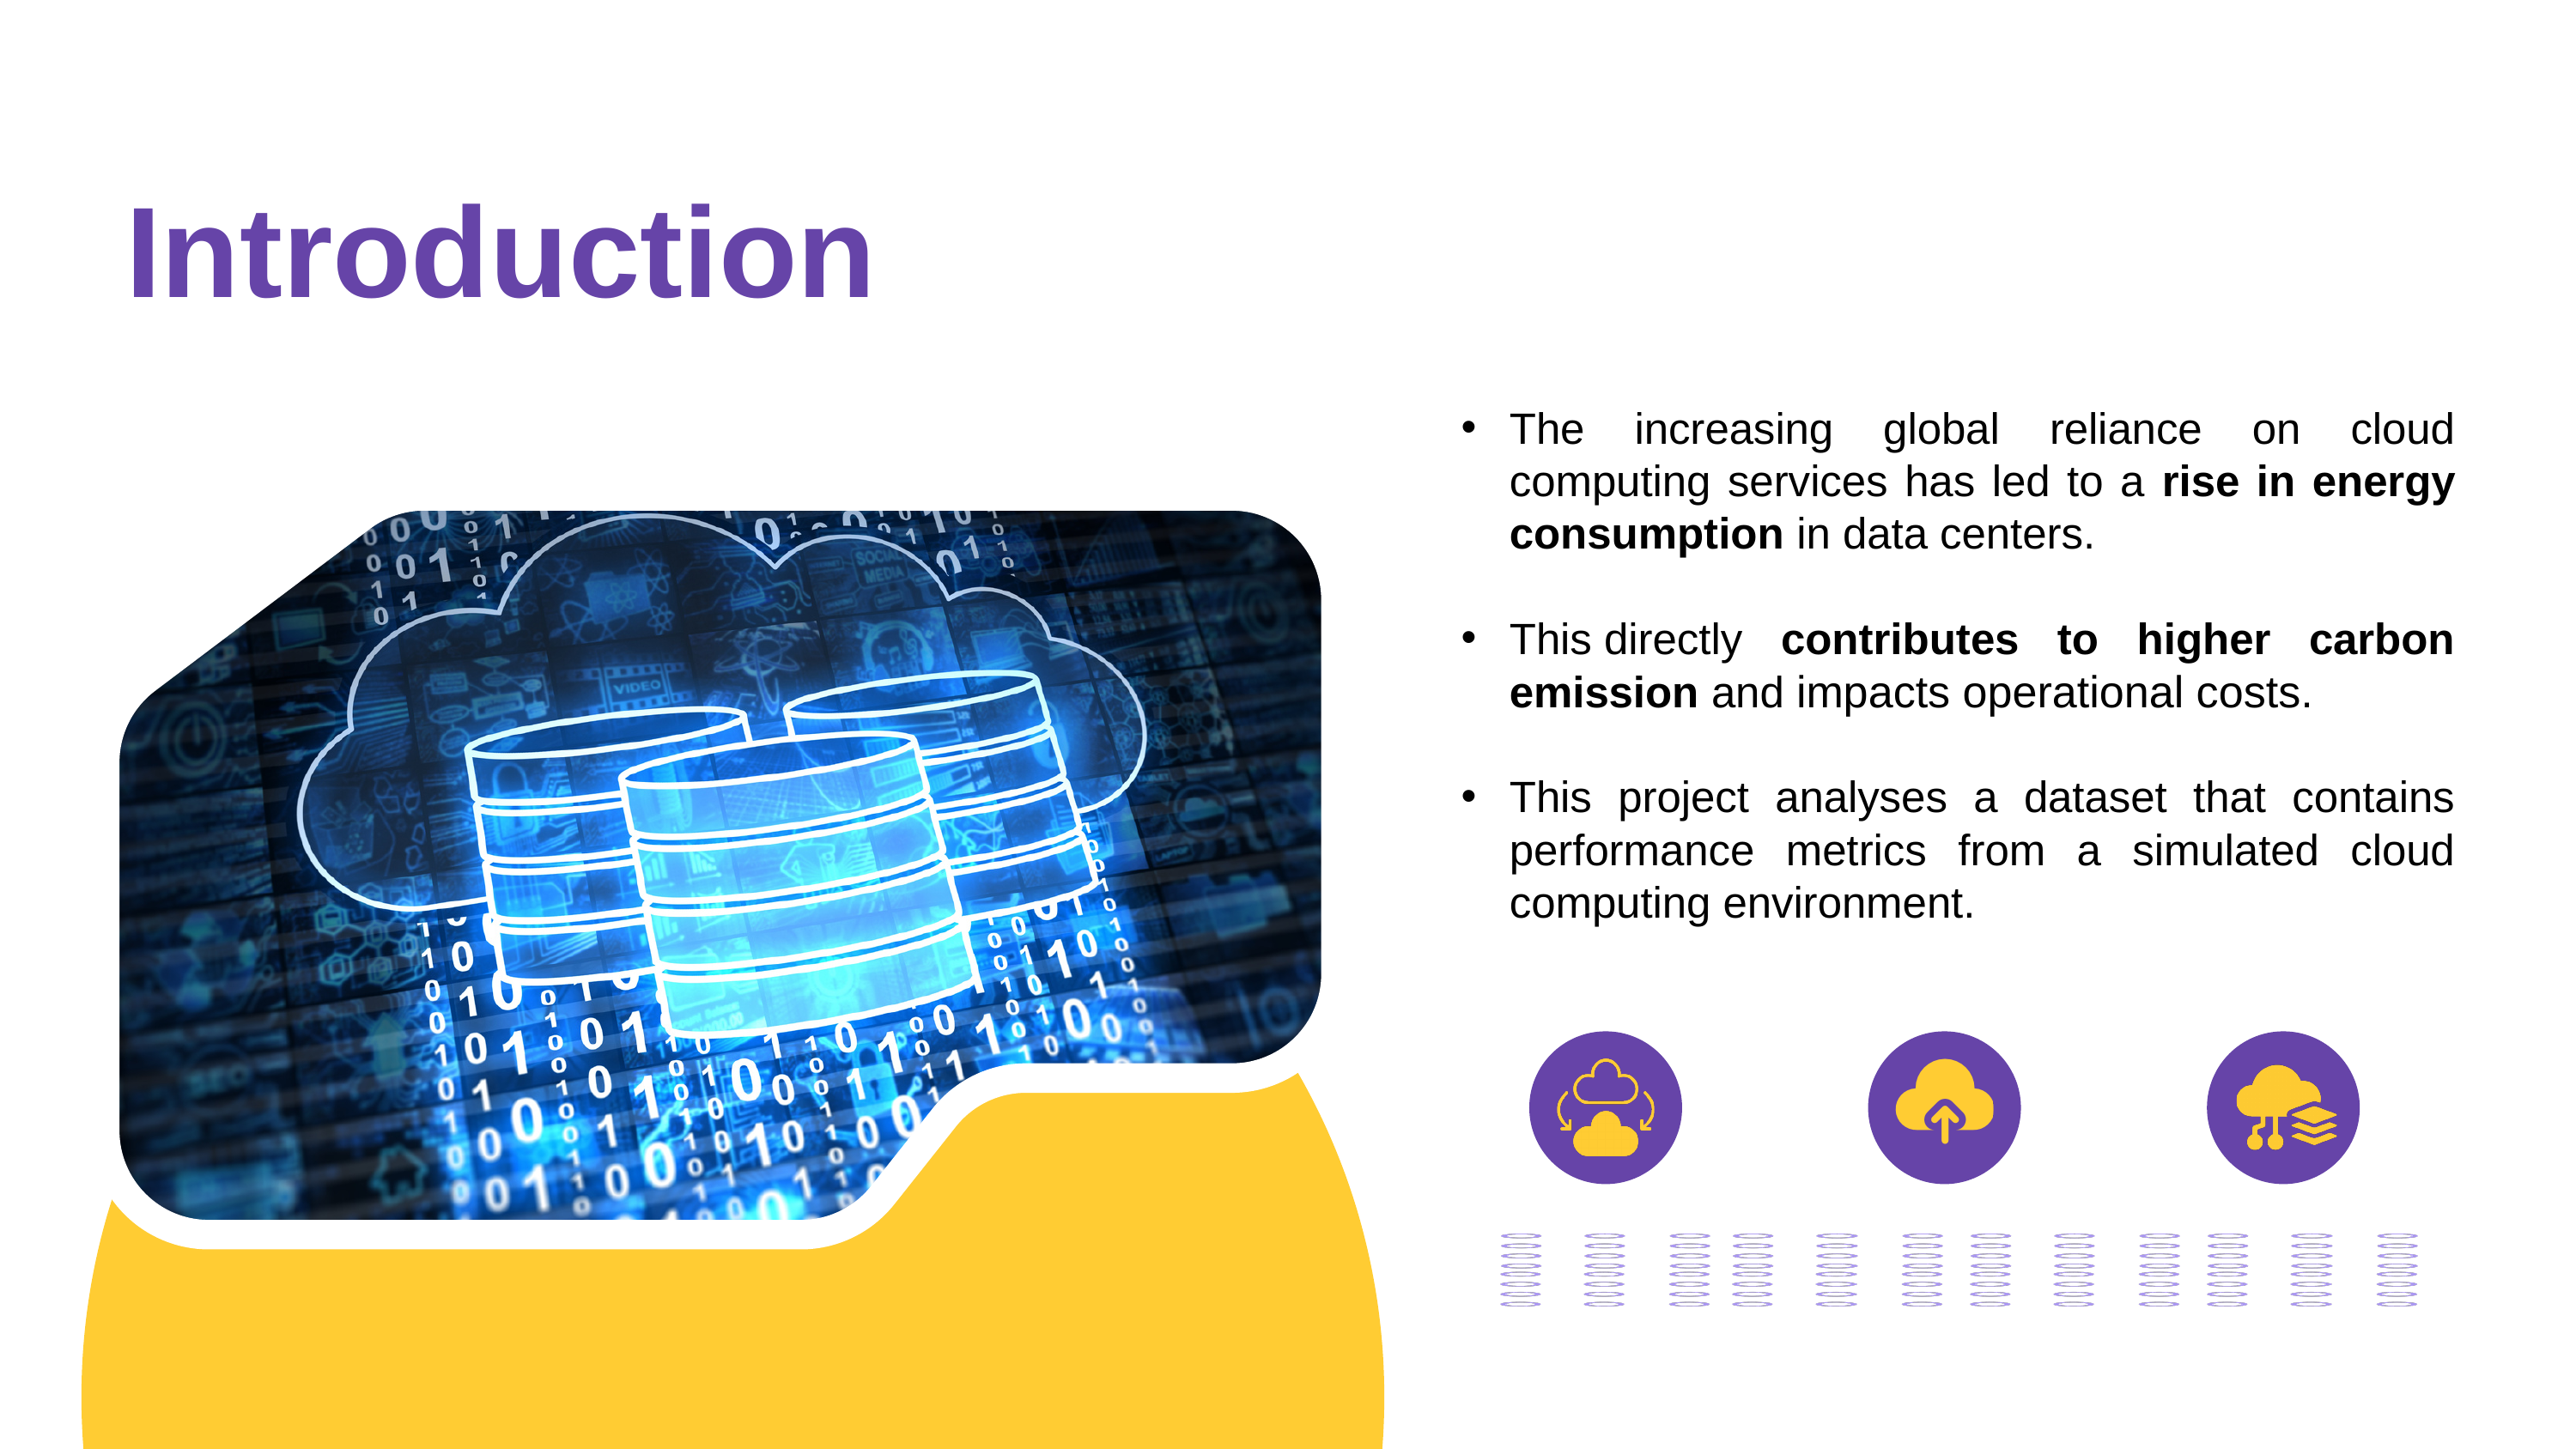

Introduction
The increasing global reliance on cloud computing services has led to a rise in energy consumption in data centers.

This directly contributes to higher carbon emission and impacts operational costs.

This project analyses a dataset that contains performance metrics from a simulated cloud computing environment.